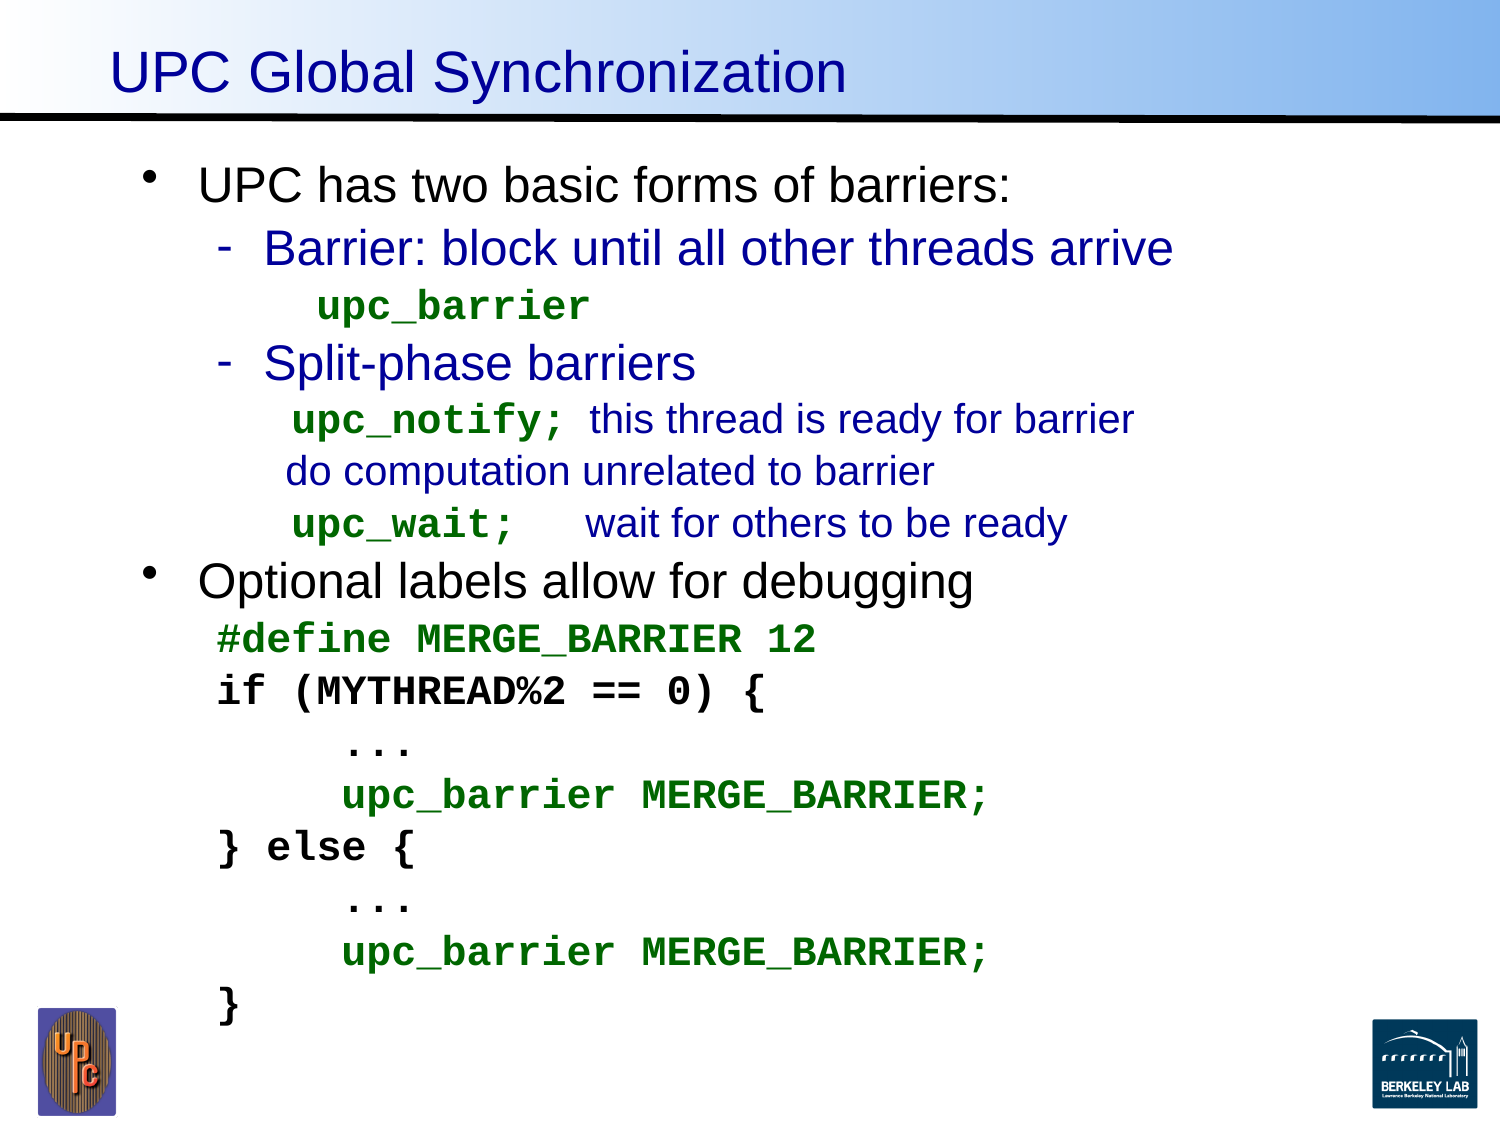

# UPC Global Synchronization
UPC has two basic forms of barriers:
Barrier: block until all other threads arrive
 upc_barrier
Split-phase barriers
   upc_notify;  this thread is ready for barrier
      do computation unrelated to barrier
   upc_wait;      wait for others to be ready
Optional labels allow for debugging
#define MERGE_BARRIER 12
if (MYTHREAD%2 == 0) {
     ...
     upc_barrier MERGE_BARRIER;
} else {
     ...
     upc_barrier MERGE_BARRIER;
}